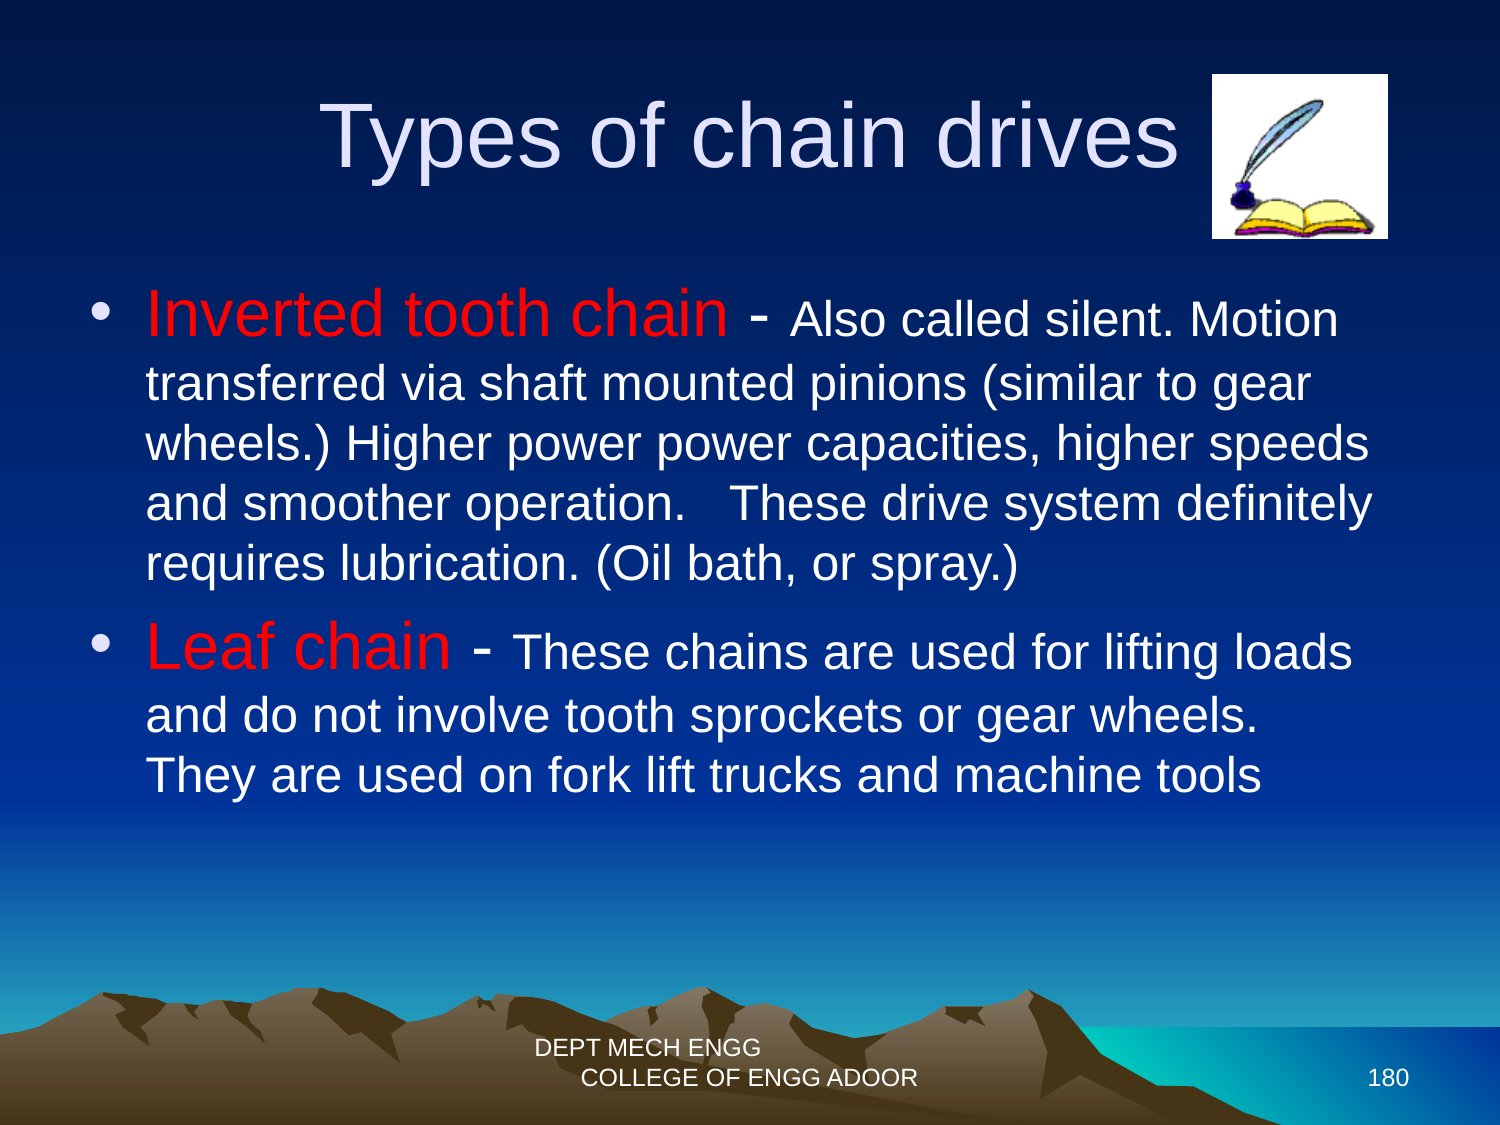

Types of chain drives
Inverted tooth chain - Also called silent. Motion transferred via shaft mounted pinions (similar to gear wheels.) Higher power power capacities, higher speeds and smoother operation.   These drive system definitely requires lubrication. (Oil bath, or spray.)
Leaf chain - These chains are used for lifting loads and do not involve tooth sprockets or gear wheels.   They are used on fork lift trucks and machine tools

DEPT MECH ENGG                              COLLEGE OF ENGG ADOOR
180